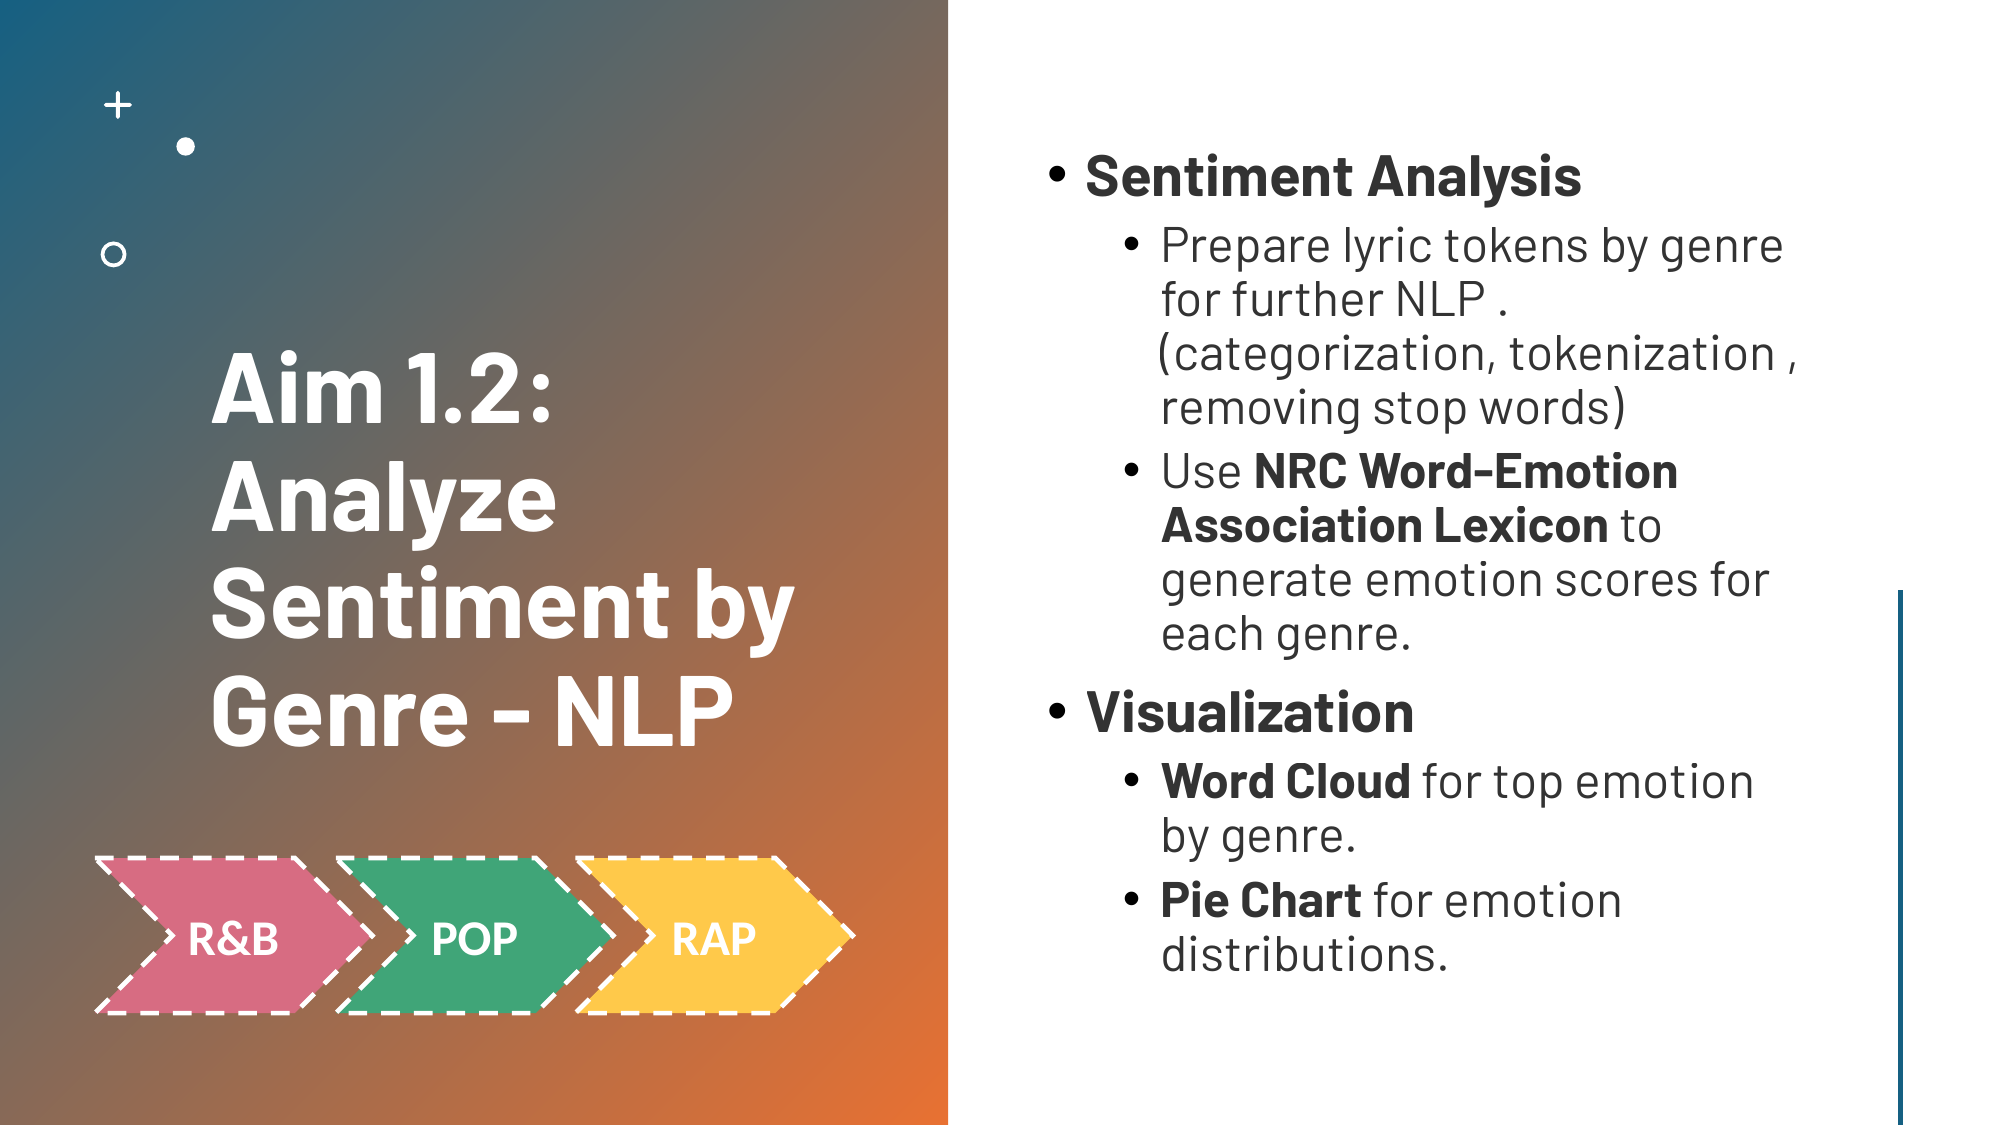

# Aim 1.2: Analyze Sentiment by Genre - NLP
Sentiment Analysis
Prepare lyric tokens by genre for further NLP . (categorization, tokenization , removing stop words)
Use NRC Word-Emotion Association Lexicon to generate emotion scores for each genre.
Visualization
Word Cloud for top emotion by genre.
Pie Chart for emotion distributions.

POP
RAP
R&B